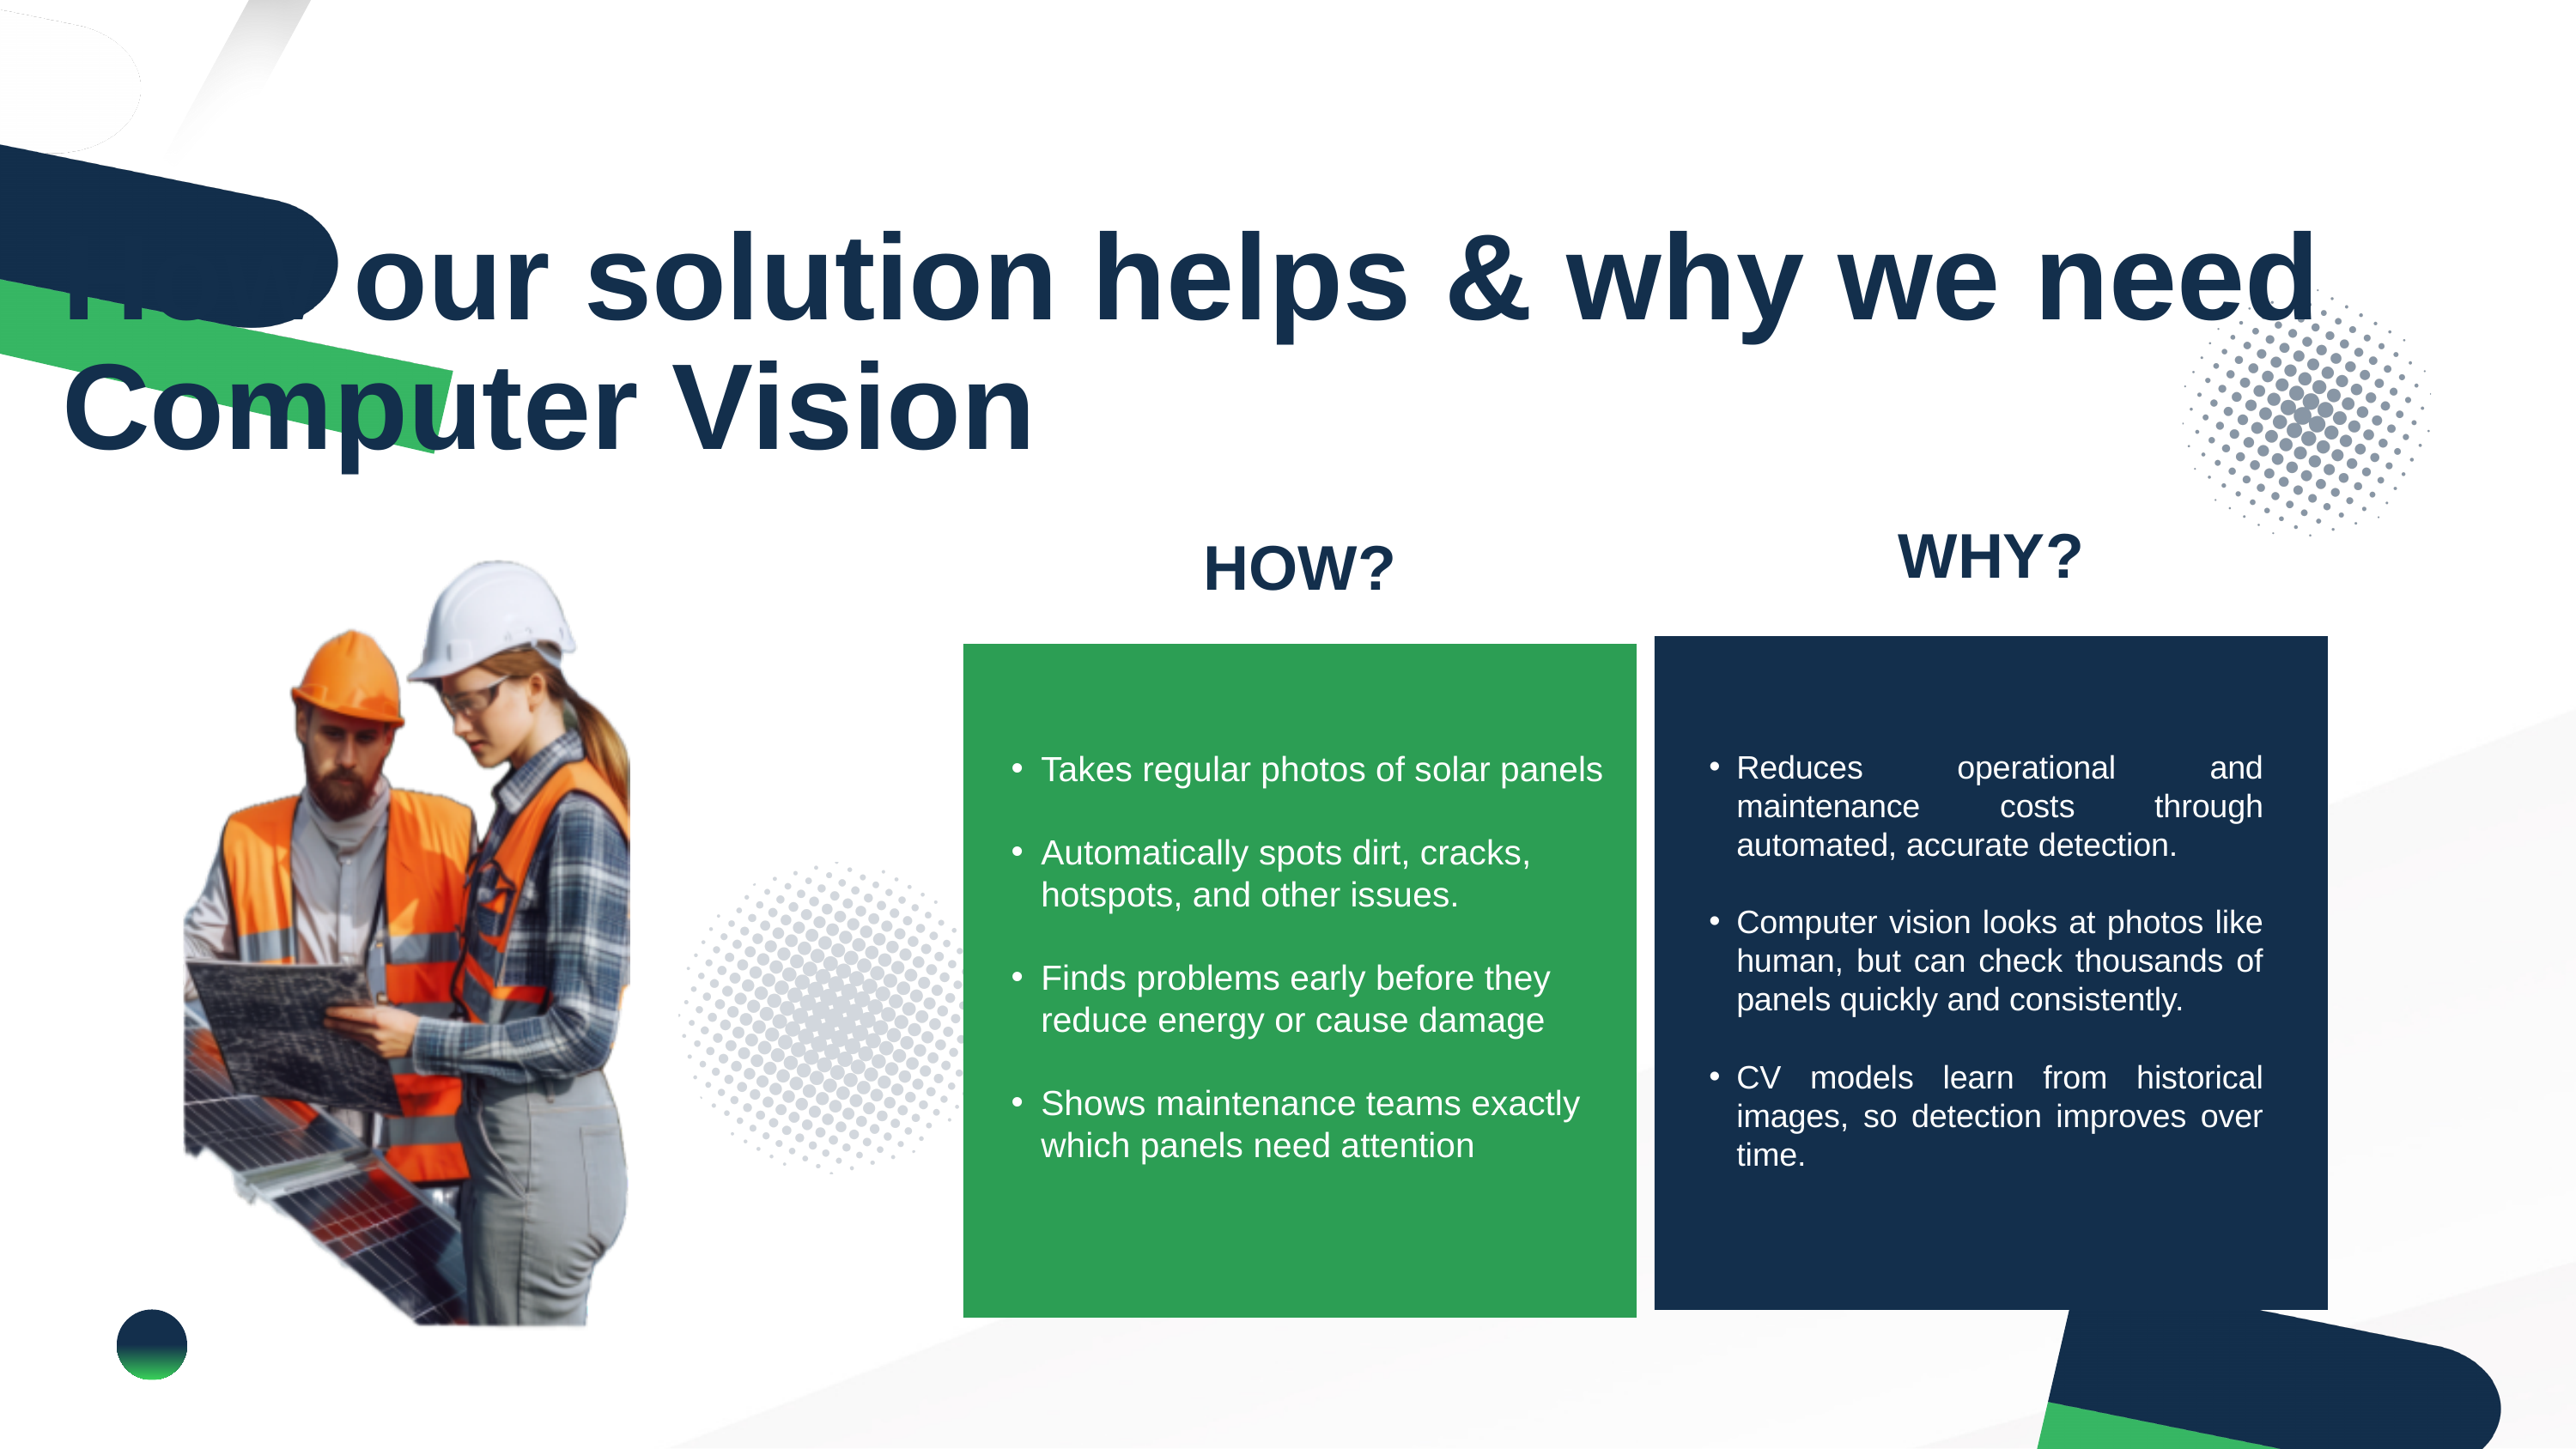

How our solution helps & why we need Computer Vision

WHY?
HOW?

Takes regular photos of solar panels

Automatically spots dirt, cracks, hotspots, and other issues.

Finds problems early before they reduce energy or cause damage

Shows maintenance teams exactly which panels need attention
Reduces operational and maintenance costs through automated, accurate detection.

Computer vision looks at photos like human, but can check thousands of panels quickly and consistently.

CV models learn from historical images, so detection improves over time.